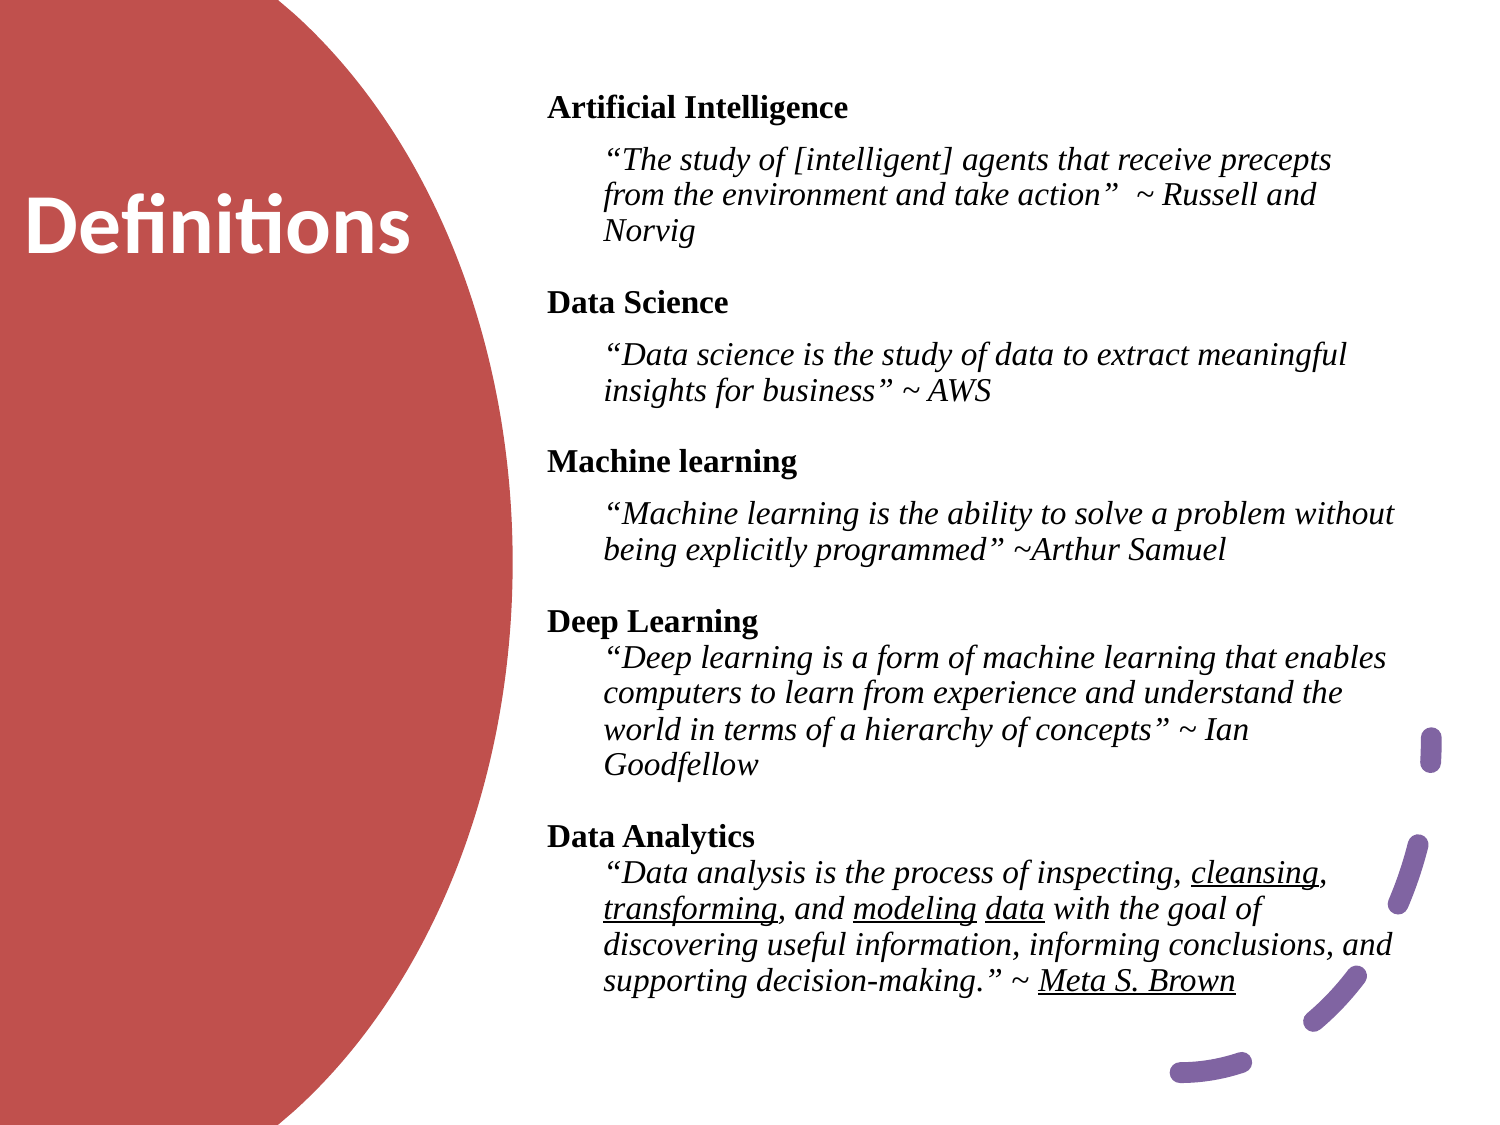

Artificial Intelligence
“The study of [intelligent] agents that receive precepts from the environment and take action”  ~ Russell and Norvig

Data Science
“Data science is the study of data to extract meaningful insights for business” ~ AWS

Machine learning
“Machine learning is the ability to solve a problem without being explicitly programmed” ~Arthur Samuel

Deep Learning
“Deep learning is a form of machine learning that enables computers to learn from experience and understand the world in terms of a hierarchy of concepts” ~ Ian Goodfellow

Data Analytics
“Data analysis is the process of inspecting, cleansing, transforming, and modeling data with the goal of discovering useful information, informing conclusions, and supporting decision-making.” ~ Meta S. Brown
# Definitions